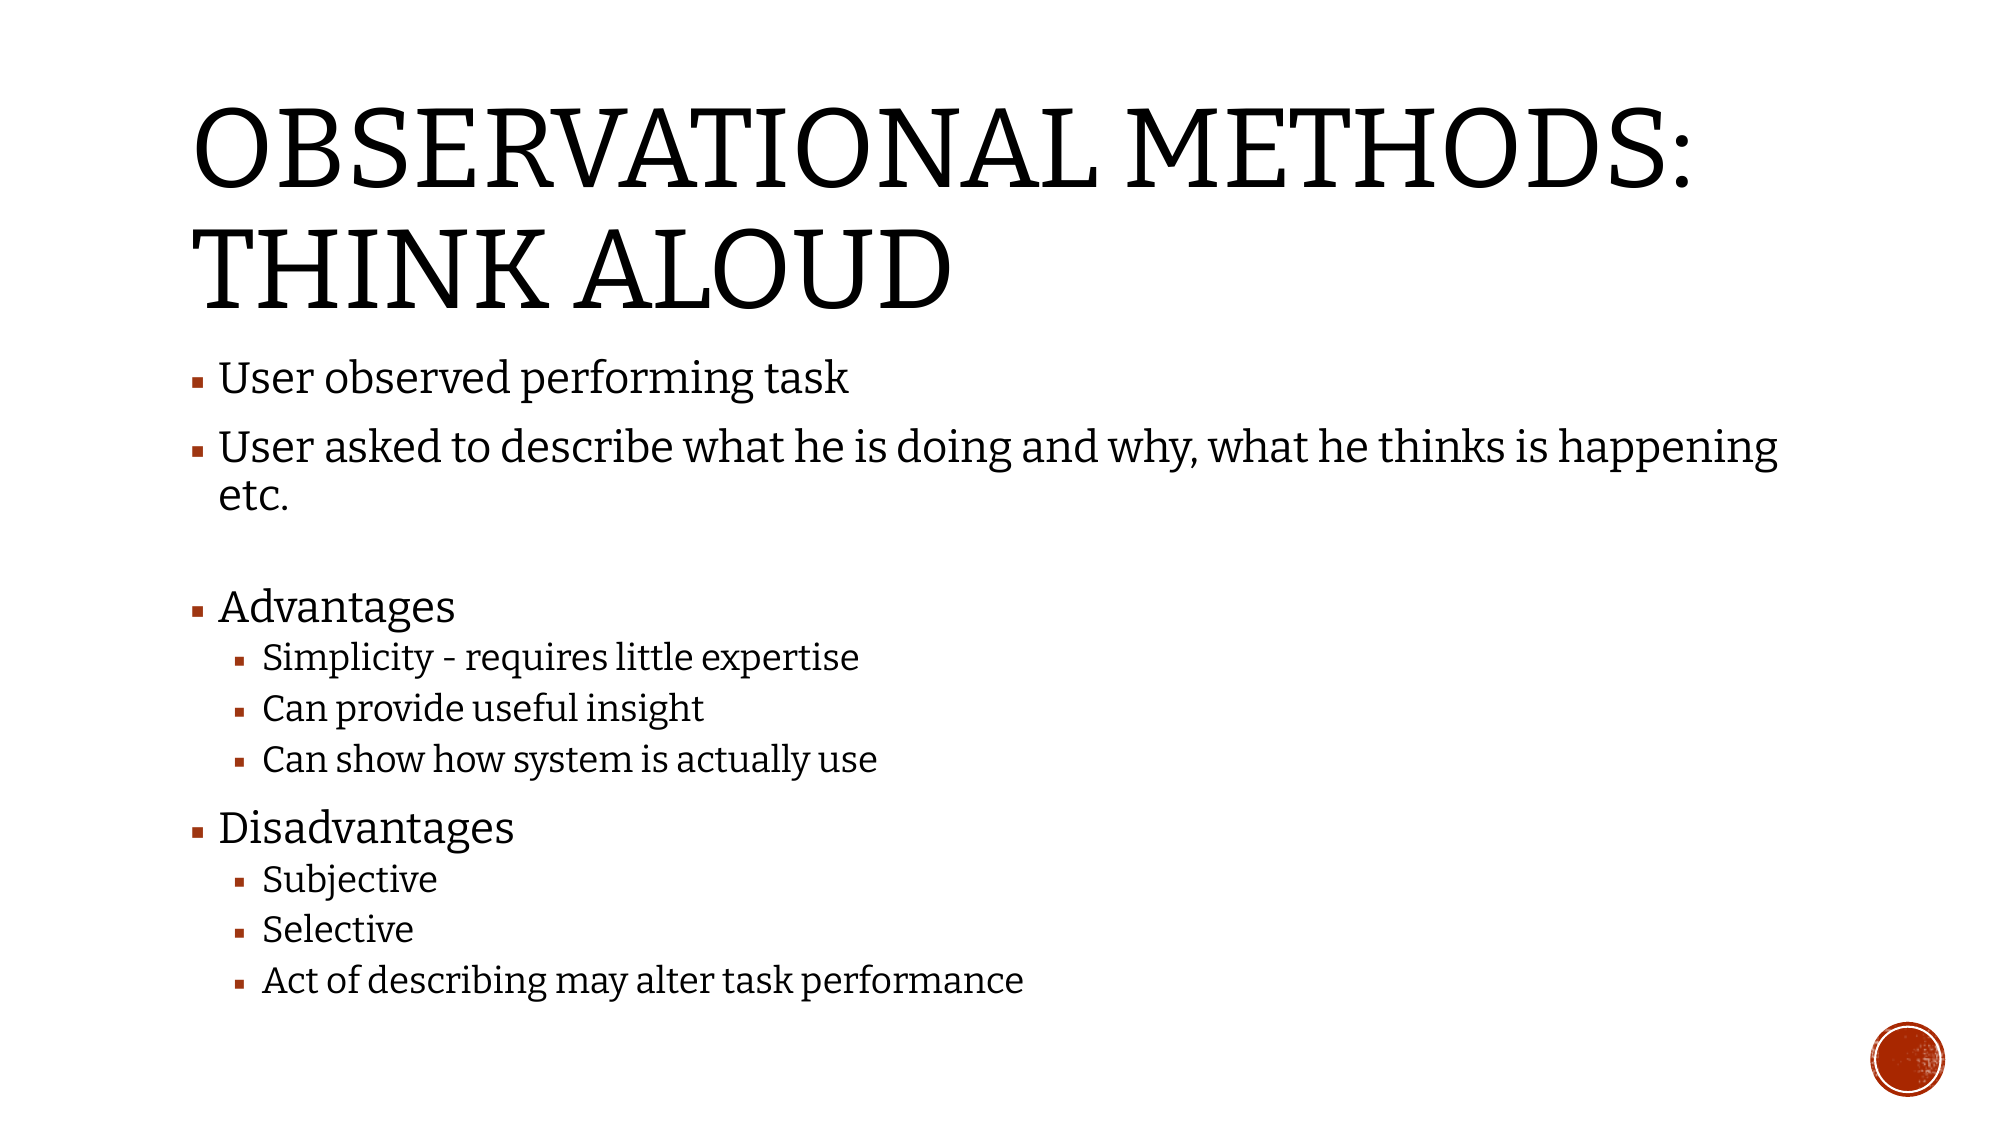

# OBSERVATIONAL METHODS: THINK ALOUD
User observed performing task
User asked to describe what he is doing and why, what he thinks is happening etc.

Advantages
Simplicity - requires little expertise
Can provide useful insight
Can show how system is actually use
Disadvantages
Subjective
Selective
Act of describing may alter task performance